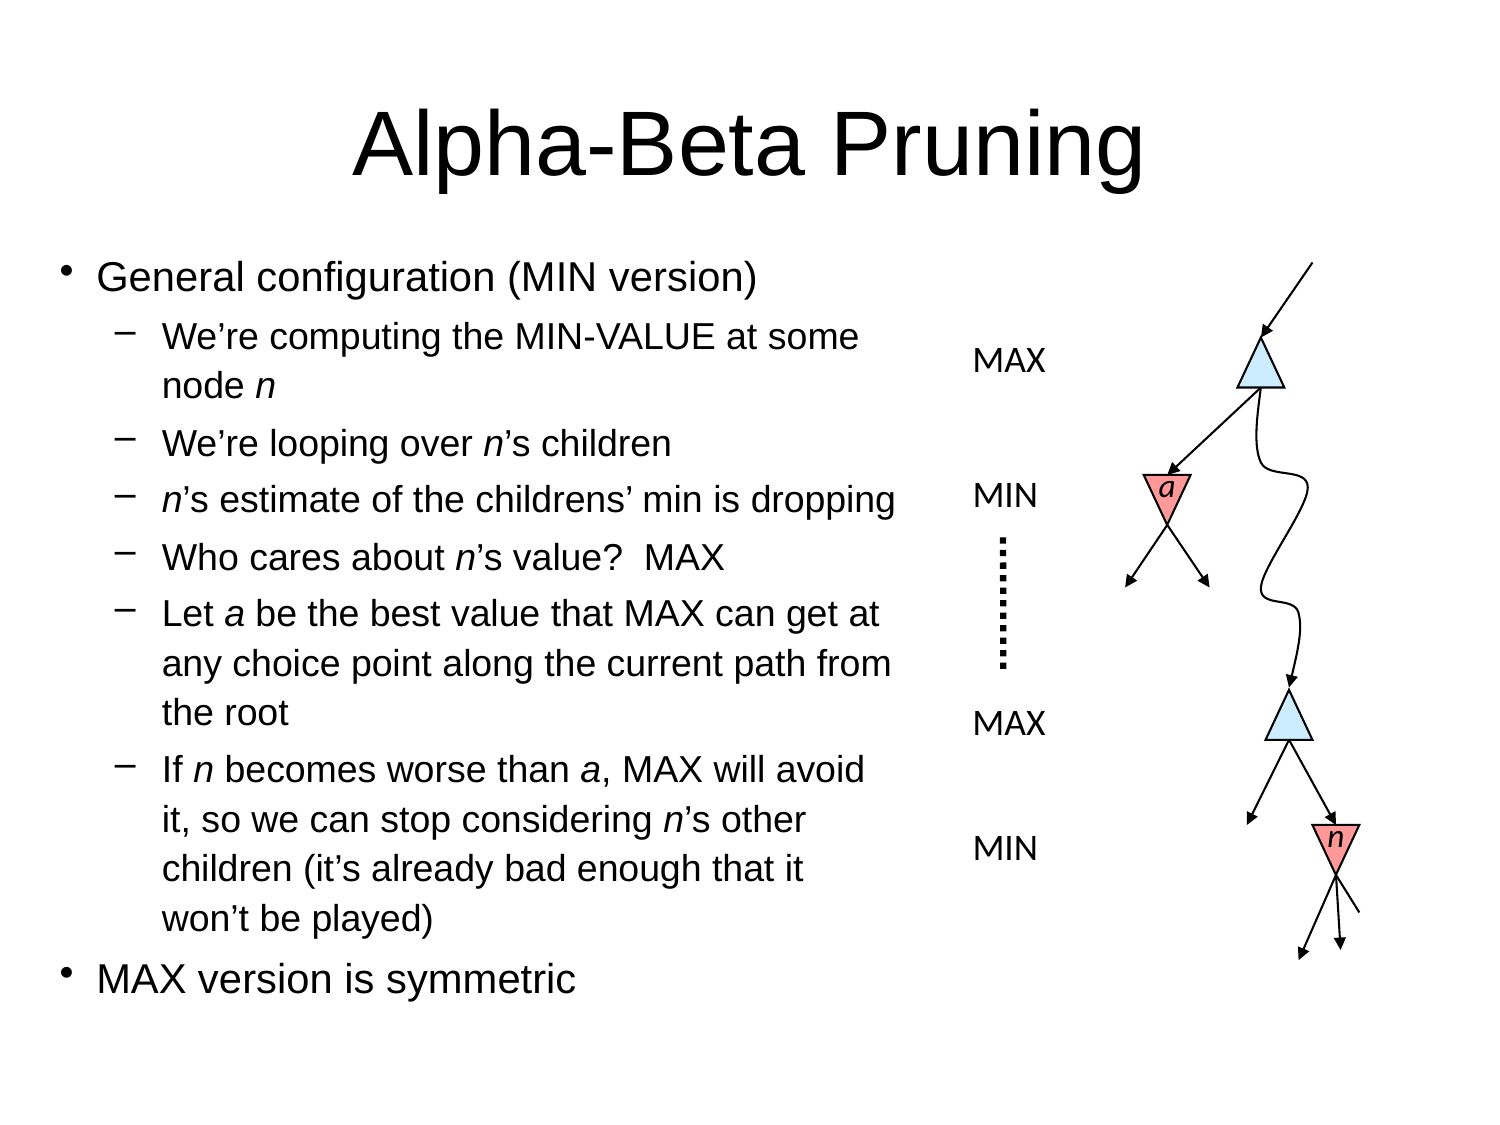

# Alpha-Beta Pruning
General configuration (MIN version)
We’re computing the MIN-VALUE at some node n
We’re looping over n’s children
n’s estimate of the childrens’ min is dropping
Who cares about n’s value?  MAX
Let a be the best value that MAX can get at any choice point along the current path from the root
If n becomes worse than a, MAX will avoid it, so we can stop considering n’s other children (it’s already bad enough that it won’t be played)
MAX version is symmetric
MAX

MIN
a

MAX
MIN
n